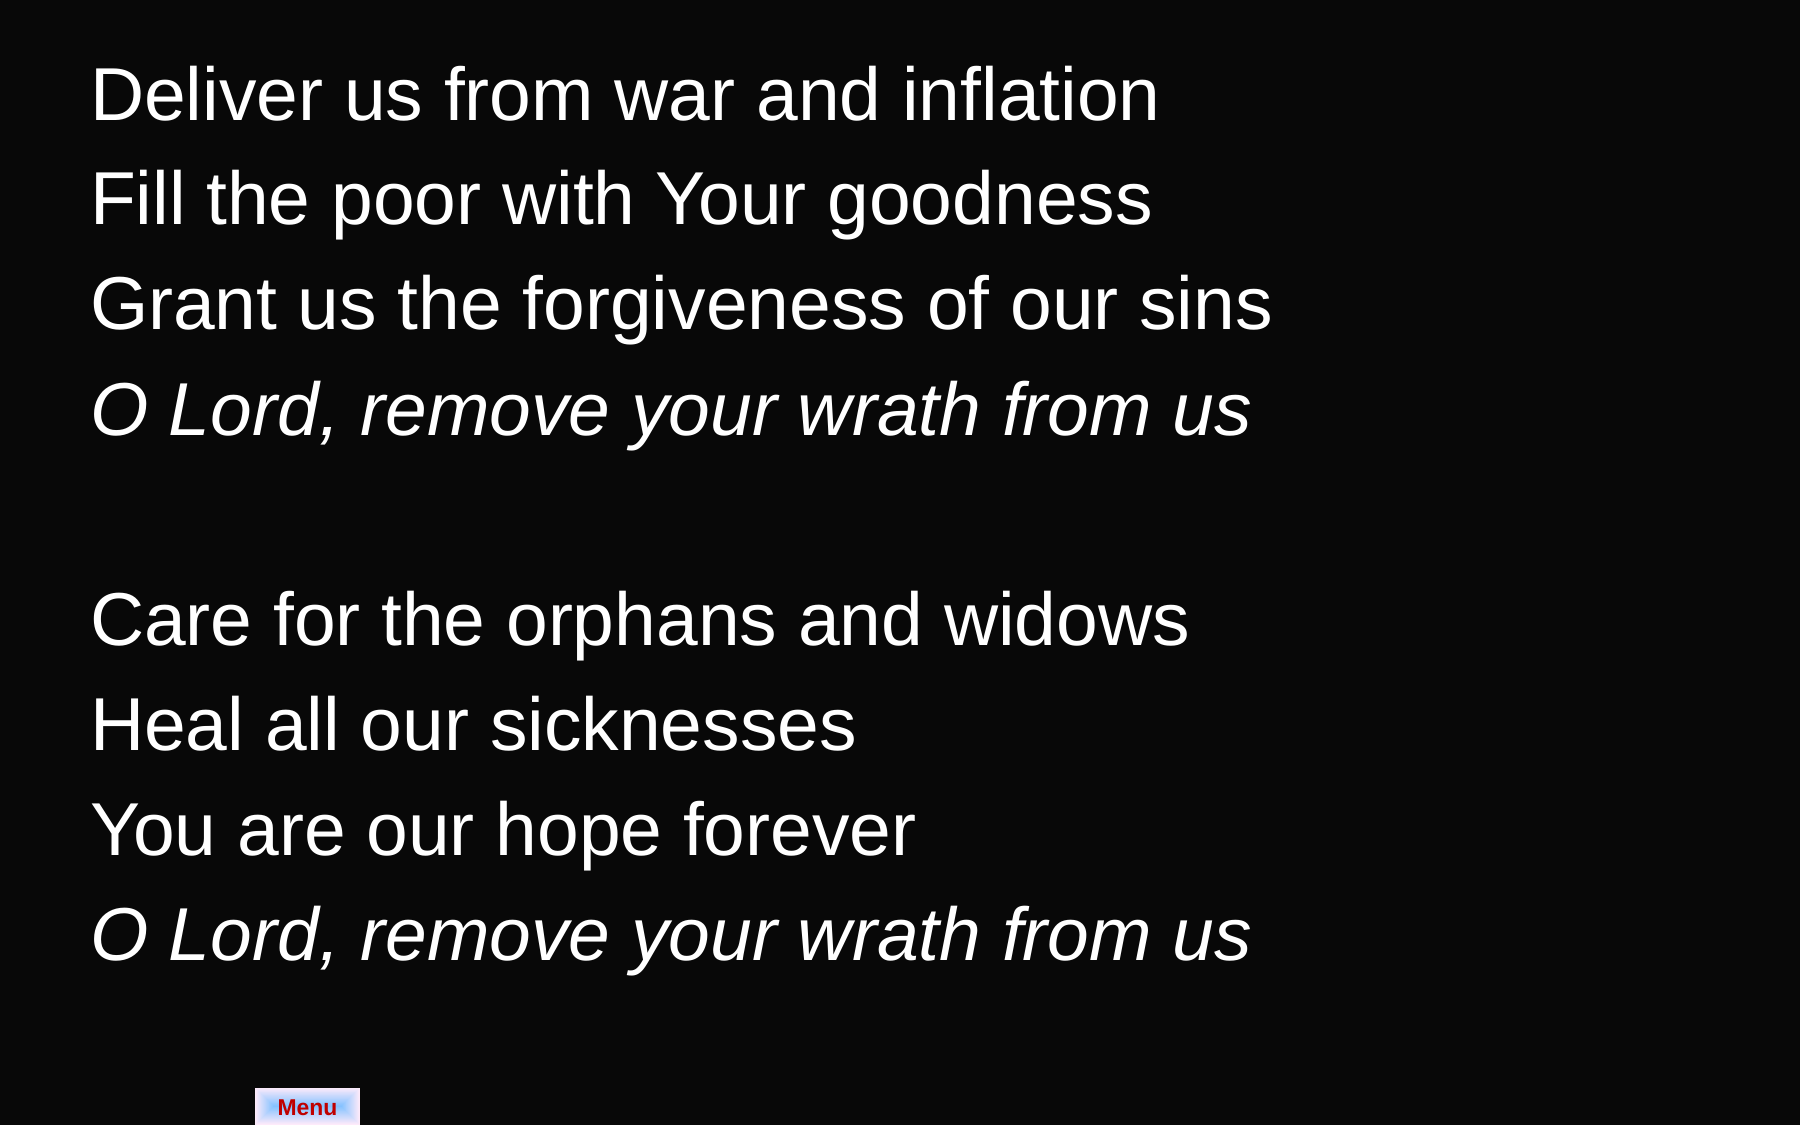

Deliver us from war and inflation
Fill the poor with Your goodness
Grant us the forgiveness of our sins
O Lord, remove your wrath from us

Care for the orphans and widows
Heal all our sicknesses
You are our hope forever
O Lord, remove your wrath from us

Menu